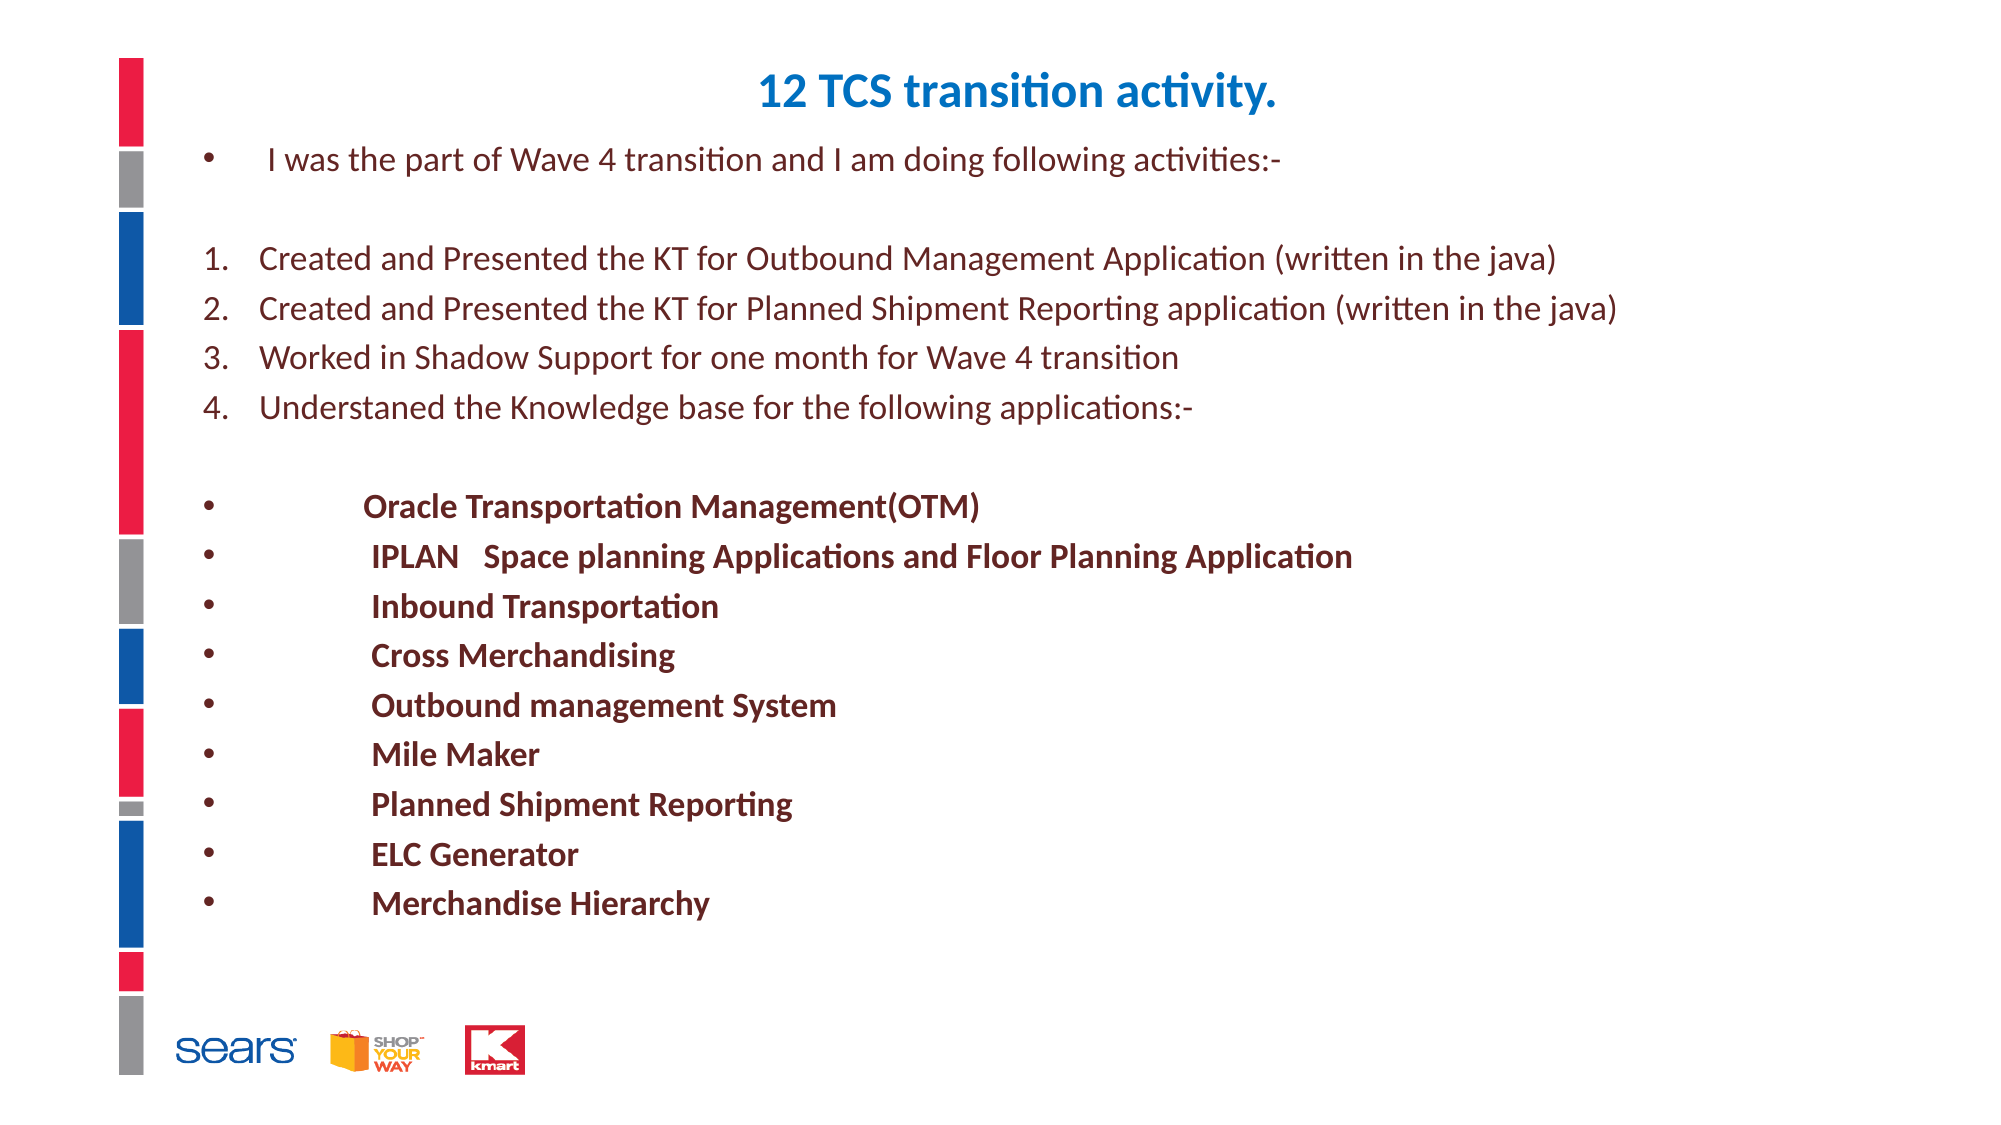

# 12 TCS transition activity.
 I was the part of Wave 4 transition and I am doing following activities:-

Created and Presented the KT for Outbound Management Application (written in the java)
Created and Presented the KT for Planned Shipment Reporting application (written in the java)
Worked in Shadow Support for one month for Wave 4 transition
Understaned the Knowledge base for the following applications:-

             Oracle Transportation Management(OTM)
              IPLAN   Space planning Applications and Floor Planning Application
              Inbound Transportation
              Cross Merchandising
              Outbound management System
              Mile Maker
              Planned Shipment Reporting
              ELC Generator
              Merchandise Hierarchy